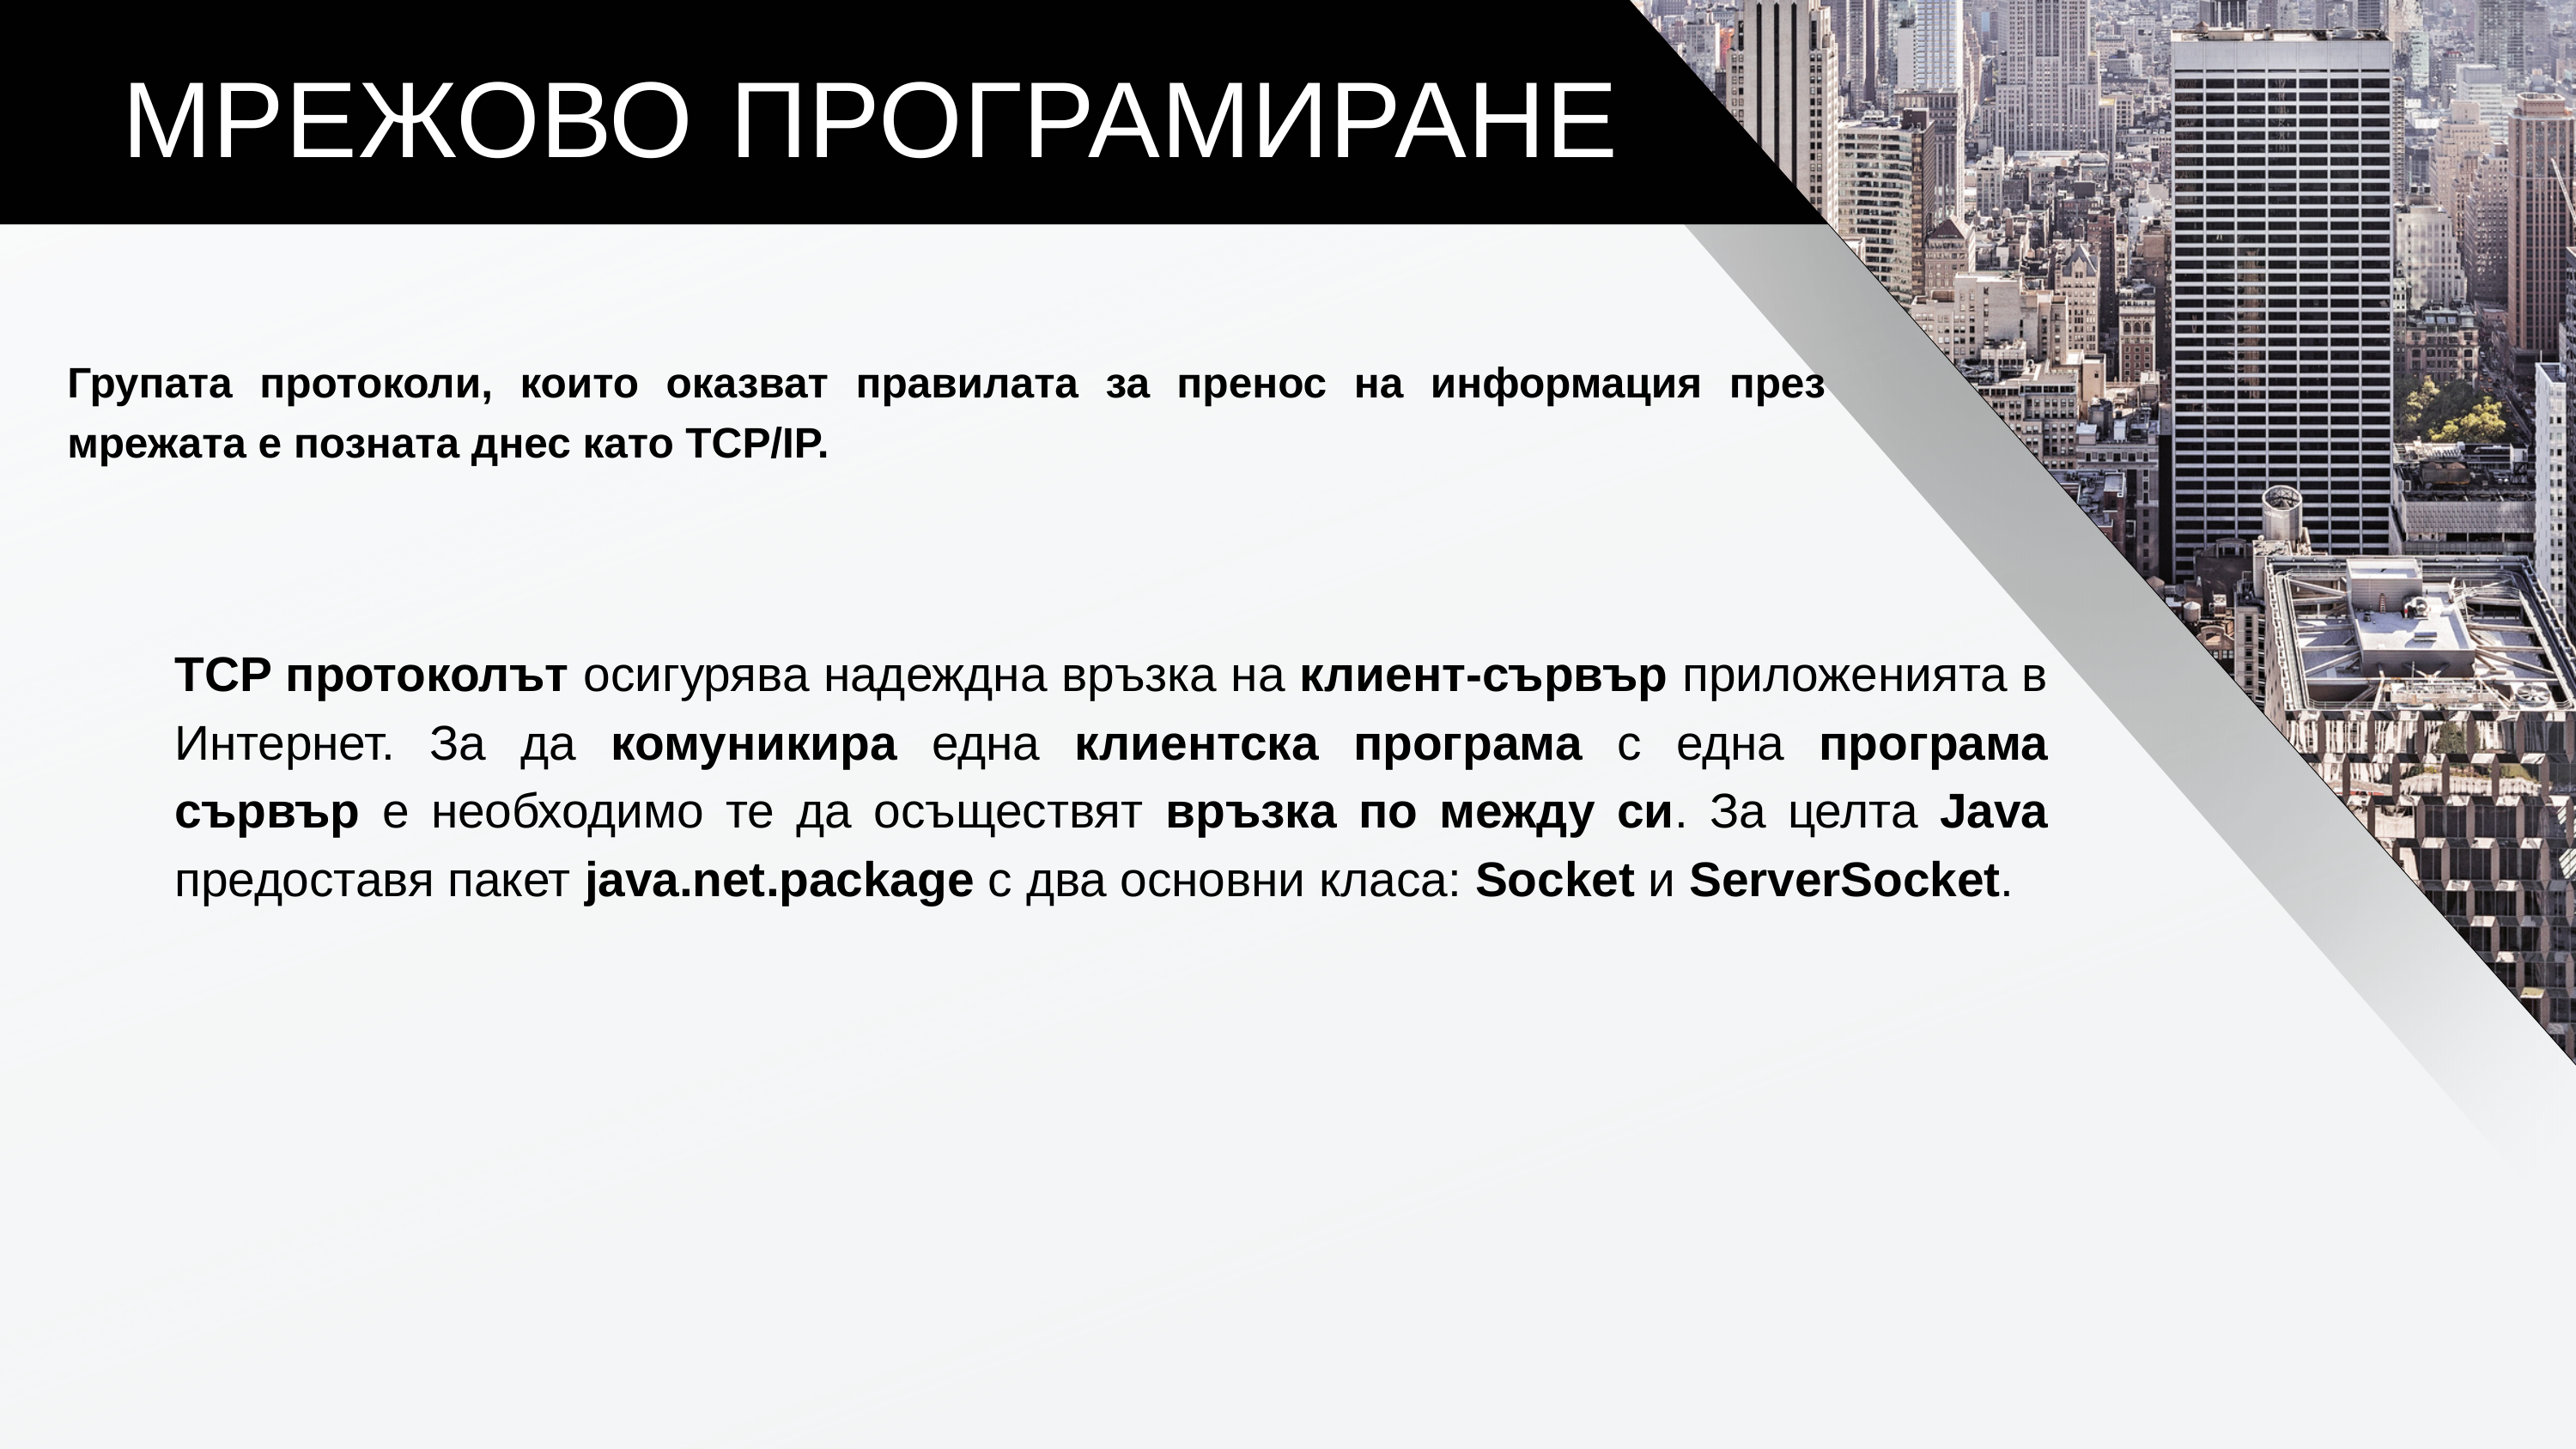

МРЕЖОВО ПРОГРАМИРАНЕ
Групата протоколи, които оказват правилата за пренос на информация през мрежата е позната днес като TCP/IP.

TCP протоколът осигурява надеждна връзка на клиент-сървър приложенията в Интернет. За да комуникира една клиентска програма с една програма сървър е необходимо те да осъществят връзка по между си. За целта Java предоставя пакет java.net.package с два основни класа: Socket и ServerSocket.